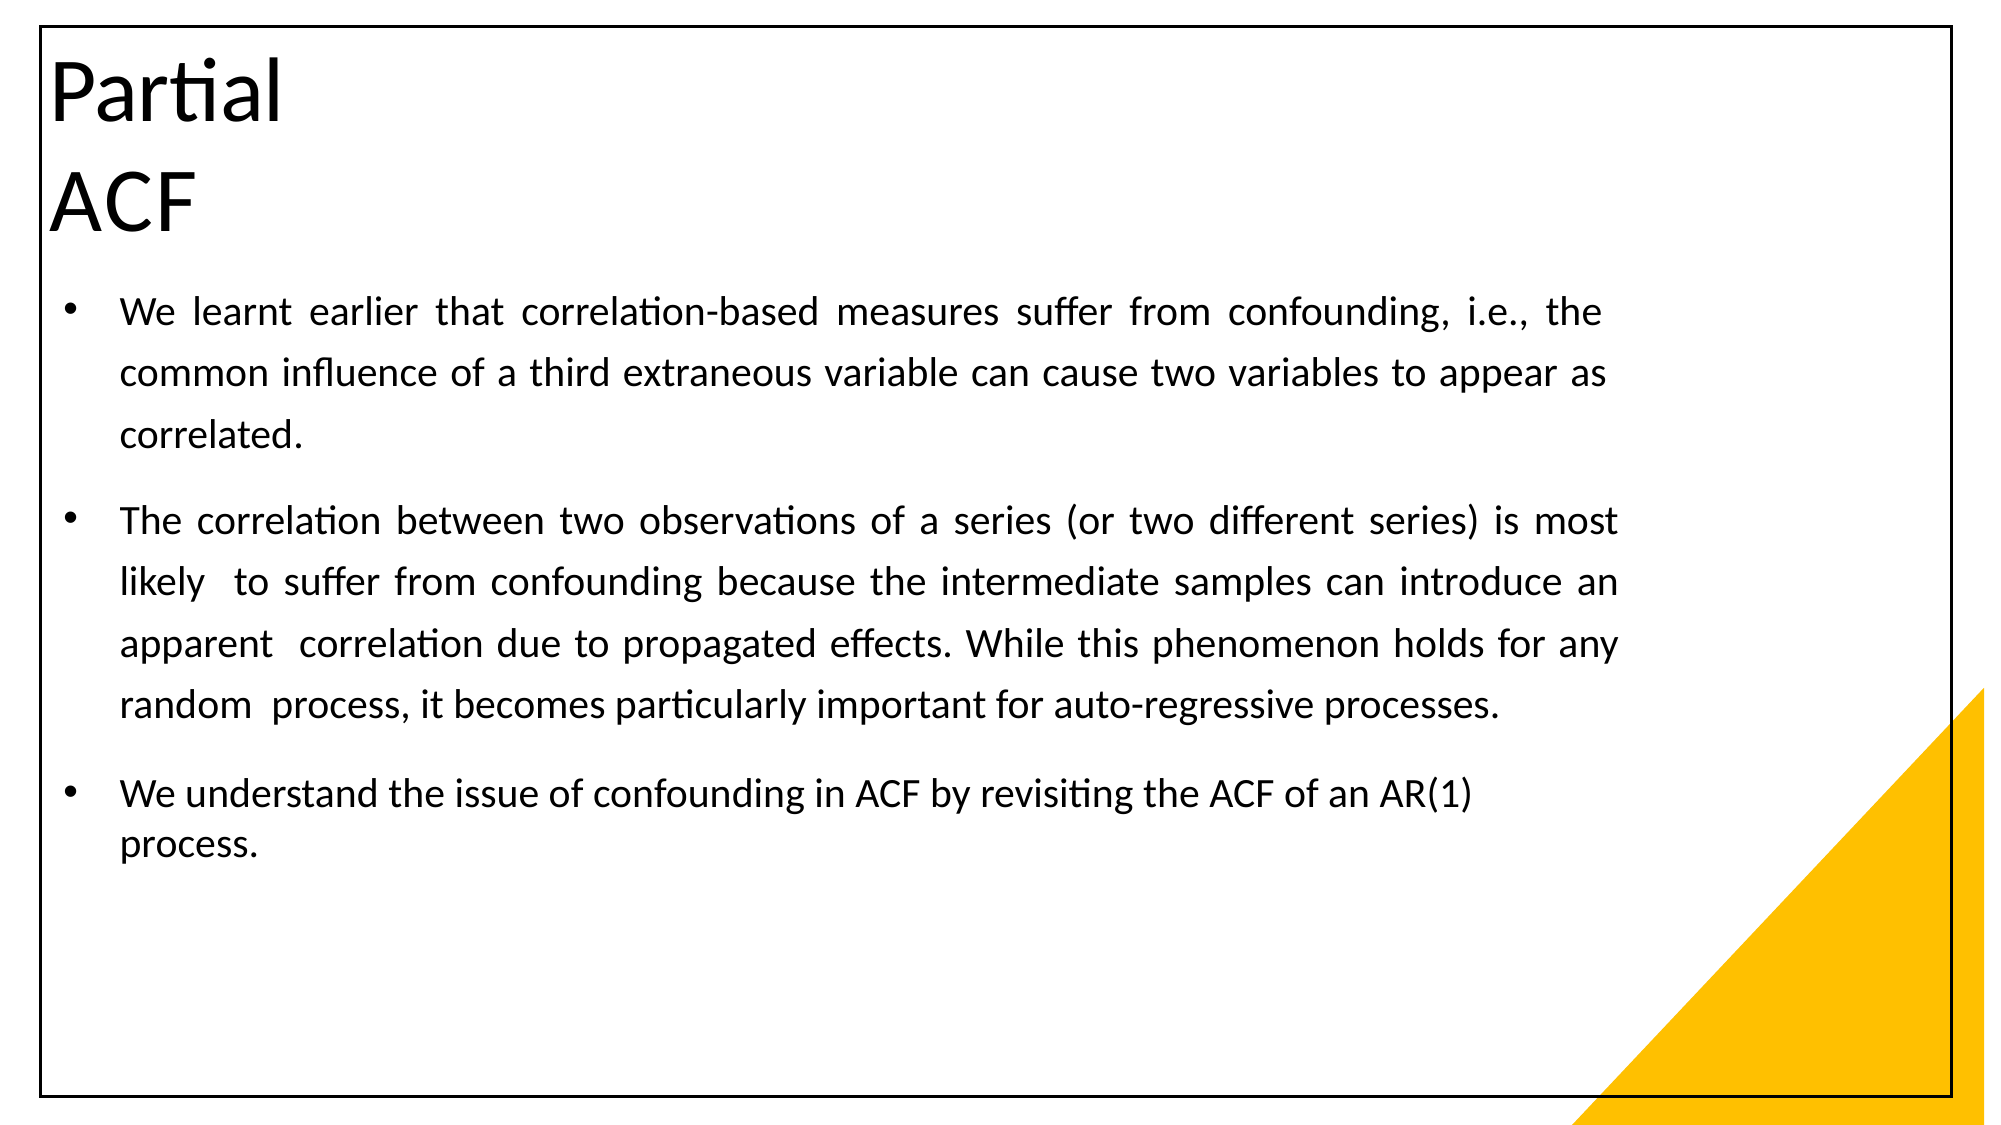

# Partial ACF
We learnt earlier that correlation-based measures suffer from confounding, i.e., the  common influence of a third extraneous variable can cause two variables to appear as  correlated.
The correlation between two observations of a series (or two different series) is most likely  to suffer from confounding because the intermediate samples can introduce an apparent  correlation due to propagated effects. While this phenomenon holds for any random  process, it becomes particularly important for auto-regressive processes.
We understand the issue of confounding in ACF by revisiting the ACF of an AR(1) process.